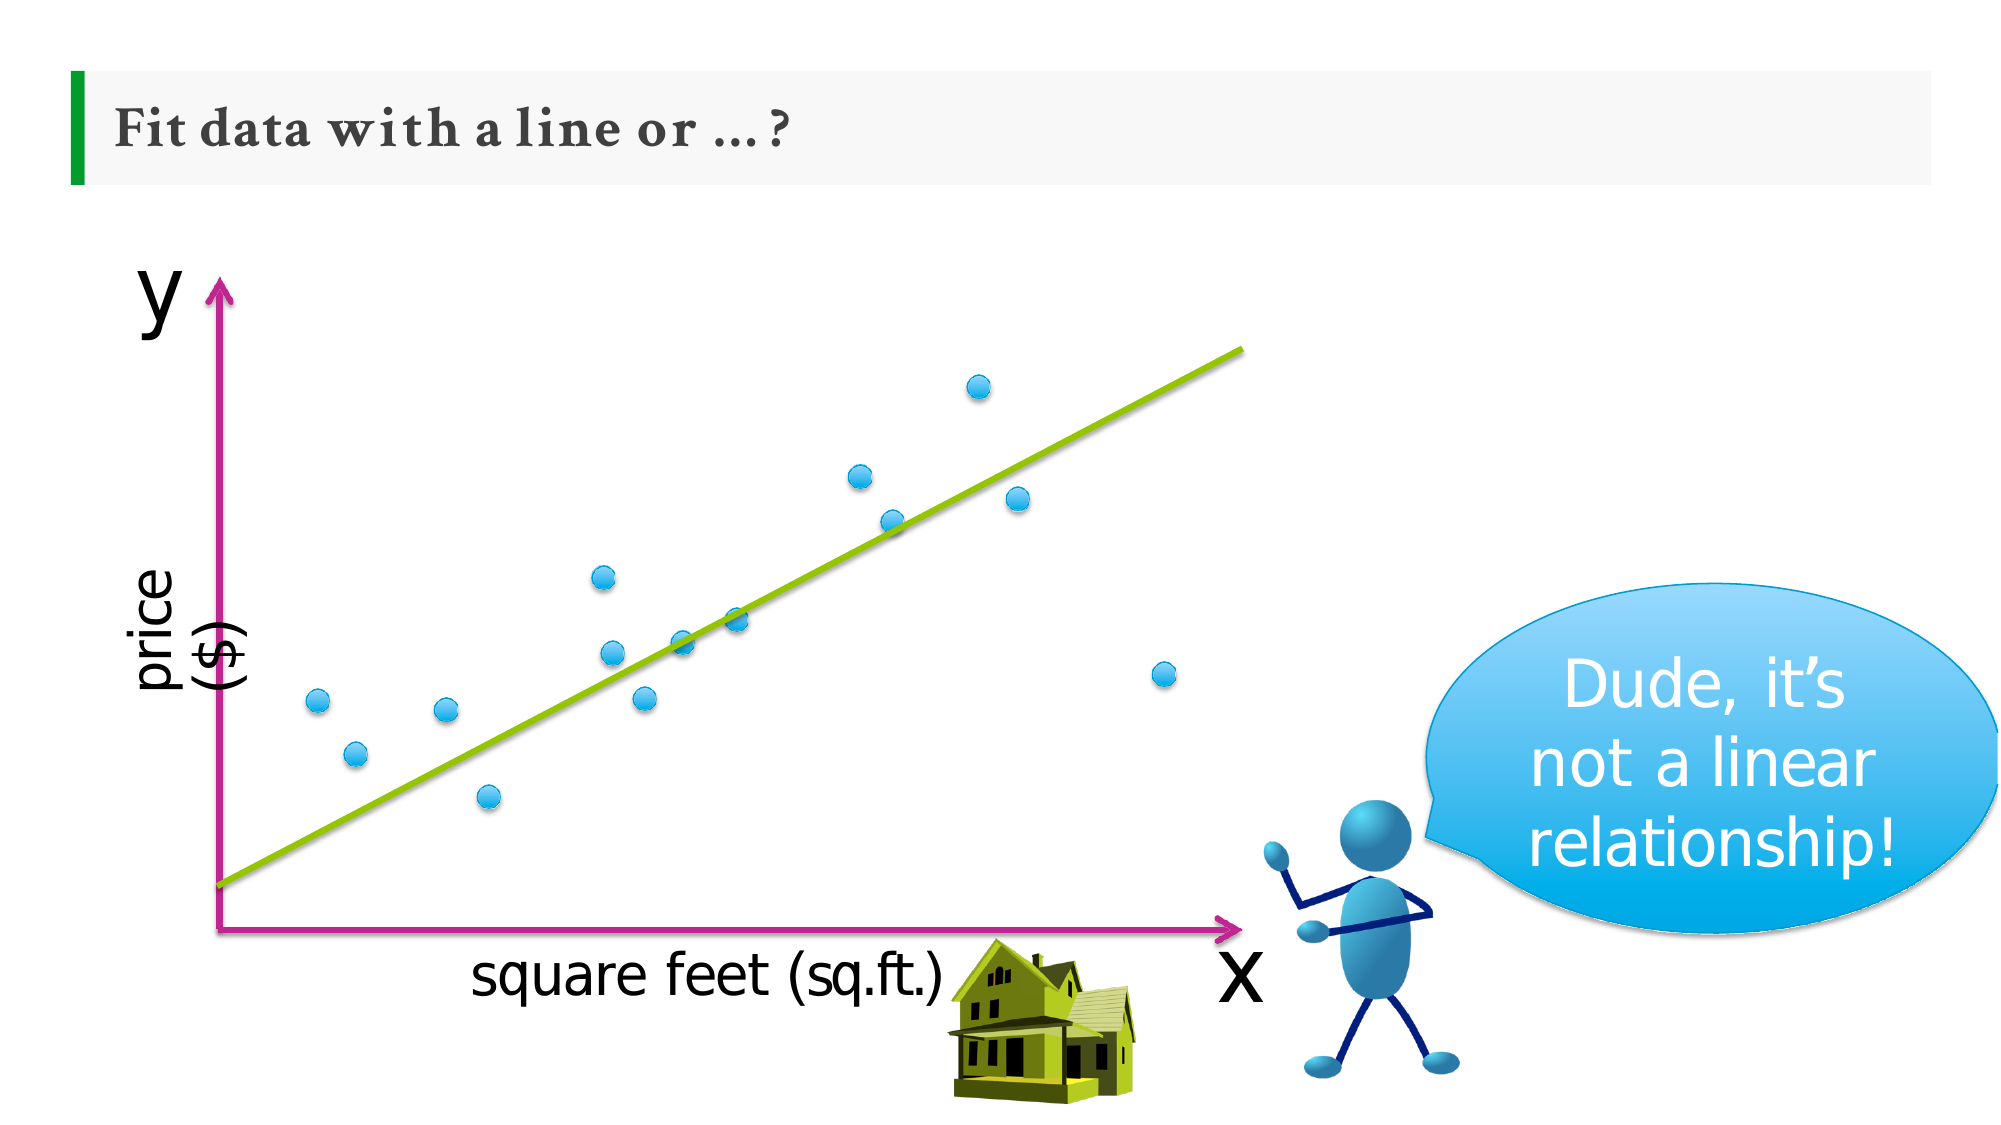

# Fit data with a line or … ?
y

price ($)

Dude, it’s  not a linear  relationship!

x

square feet (sq.ft.)